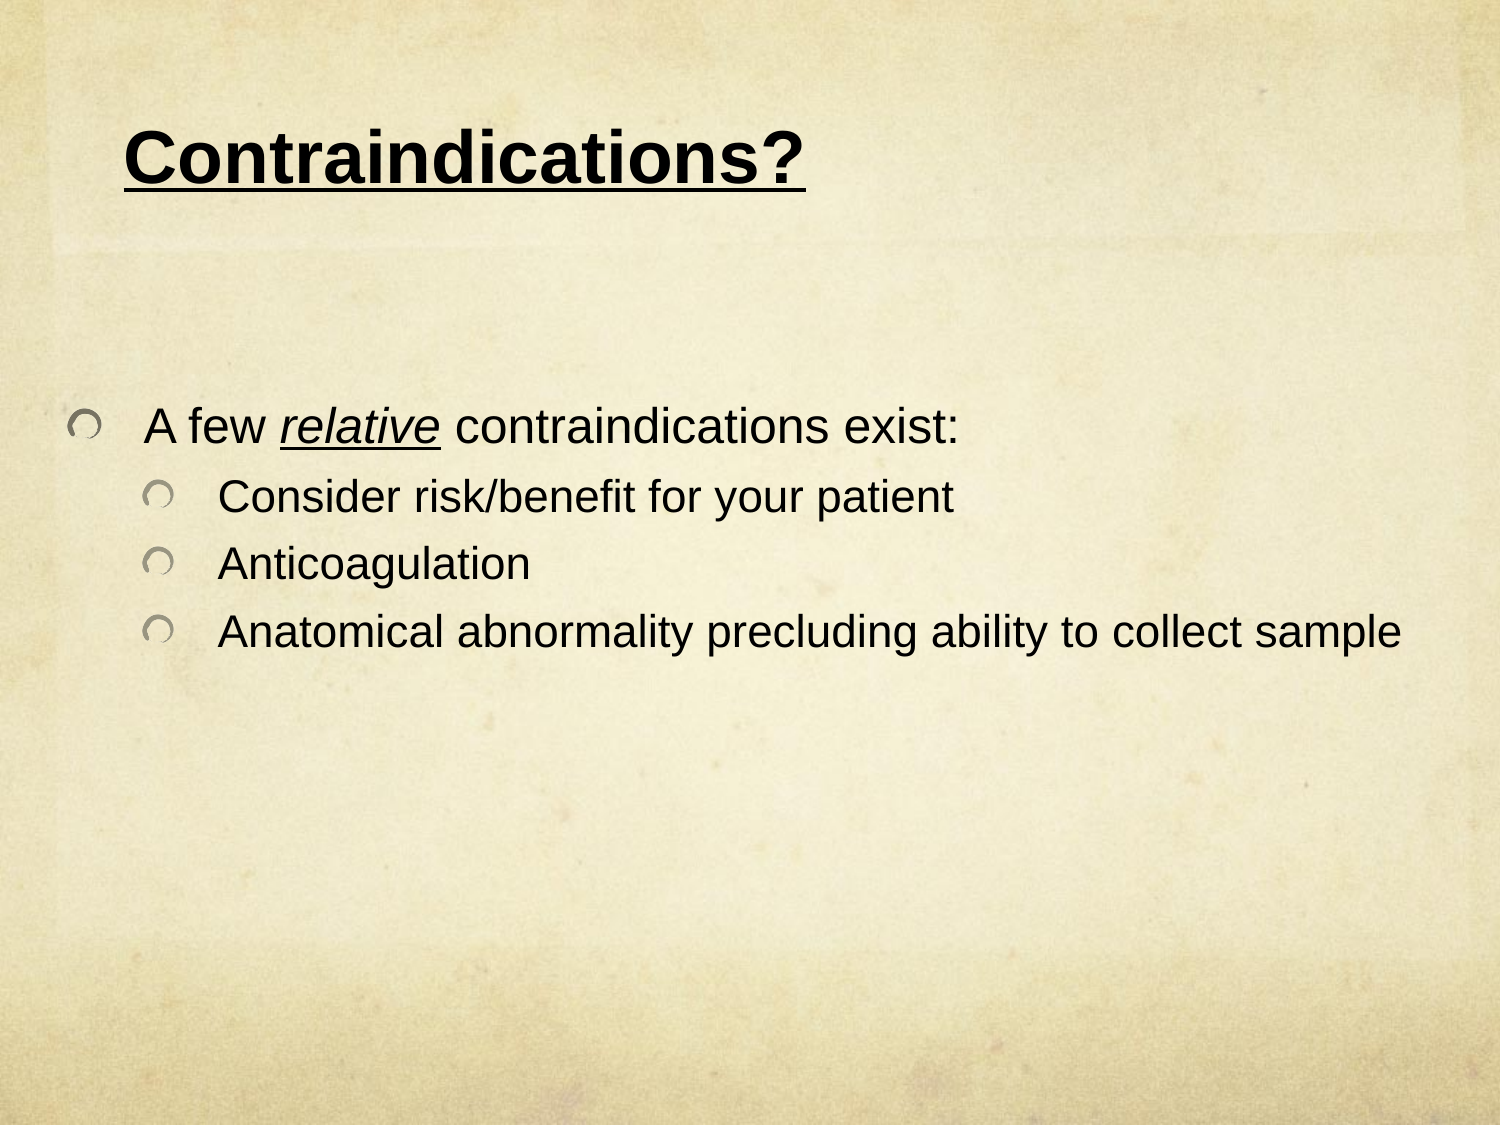

# Contraindications?

A few relative contraindications exist:
Consider risk/benefit for your patient
Anticoagulation
Anatomical abnormality precluding ability to collect sample